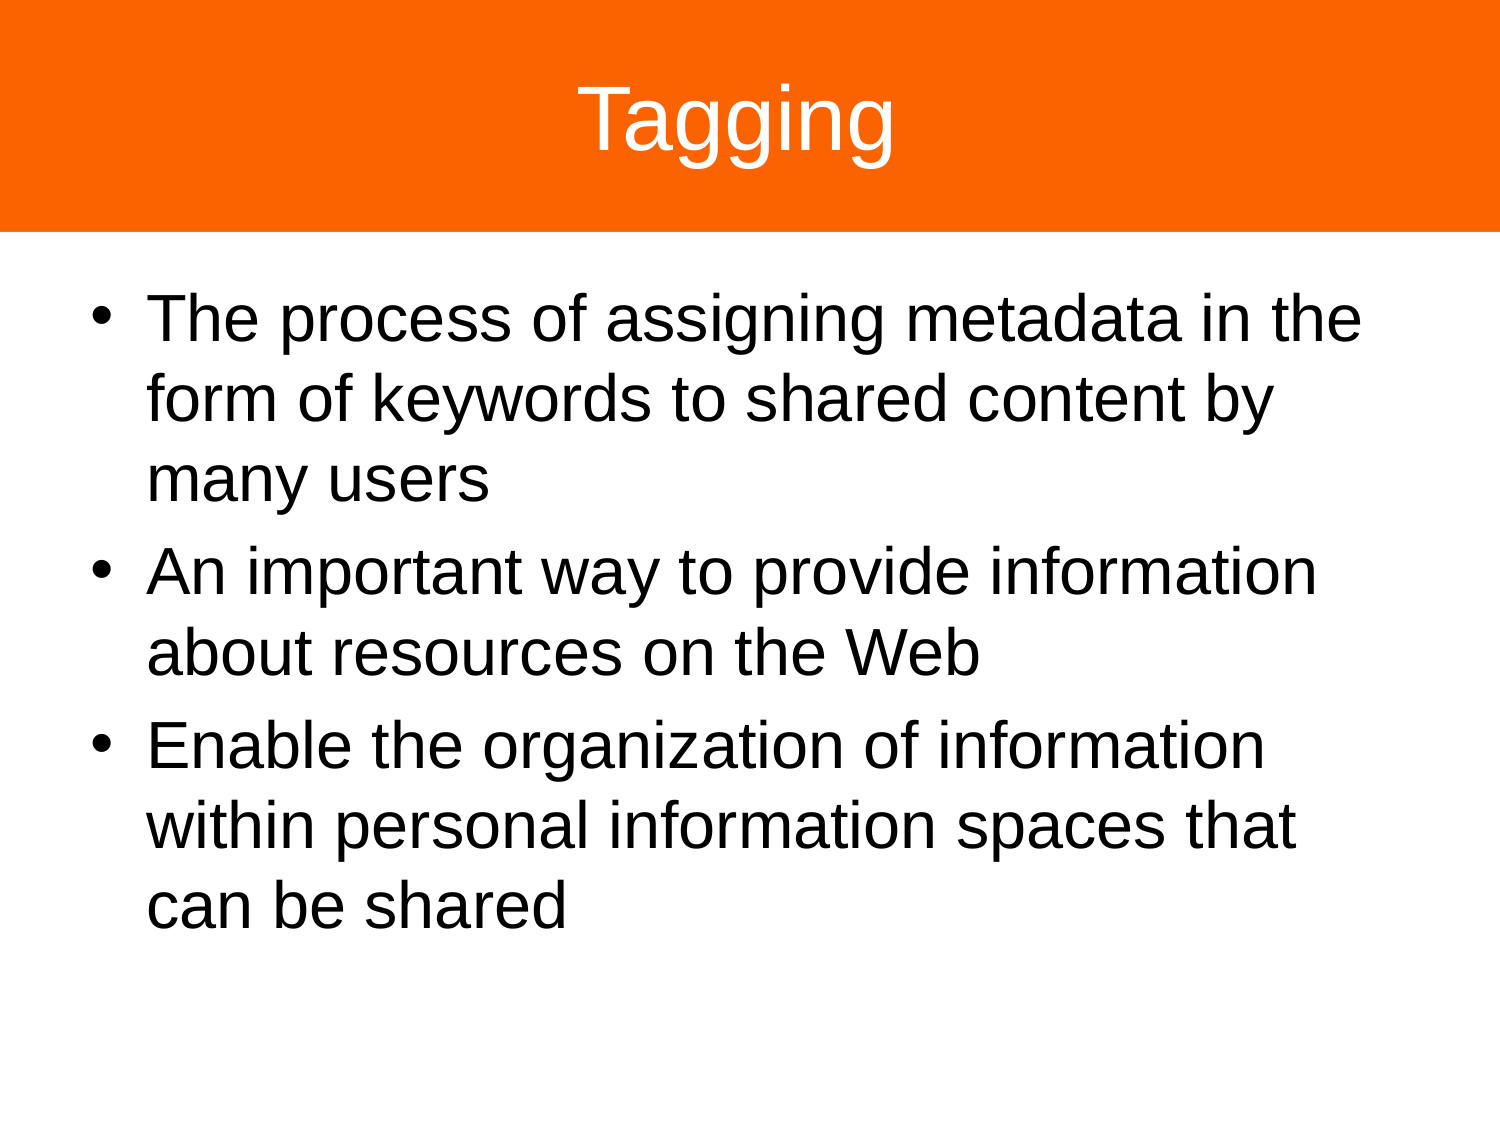

# Tagging
The process of assigning metadata in the form of keywords to shared content by many users
An important way to provide information about resources on the Web
Enable the organization of information within personal information spaces that can be shared